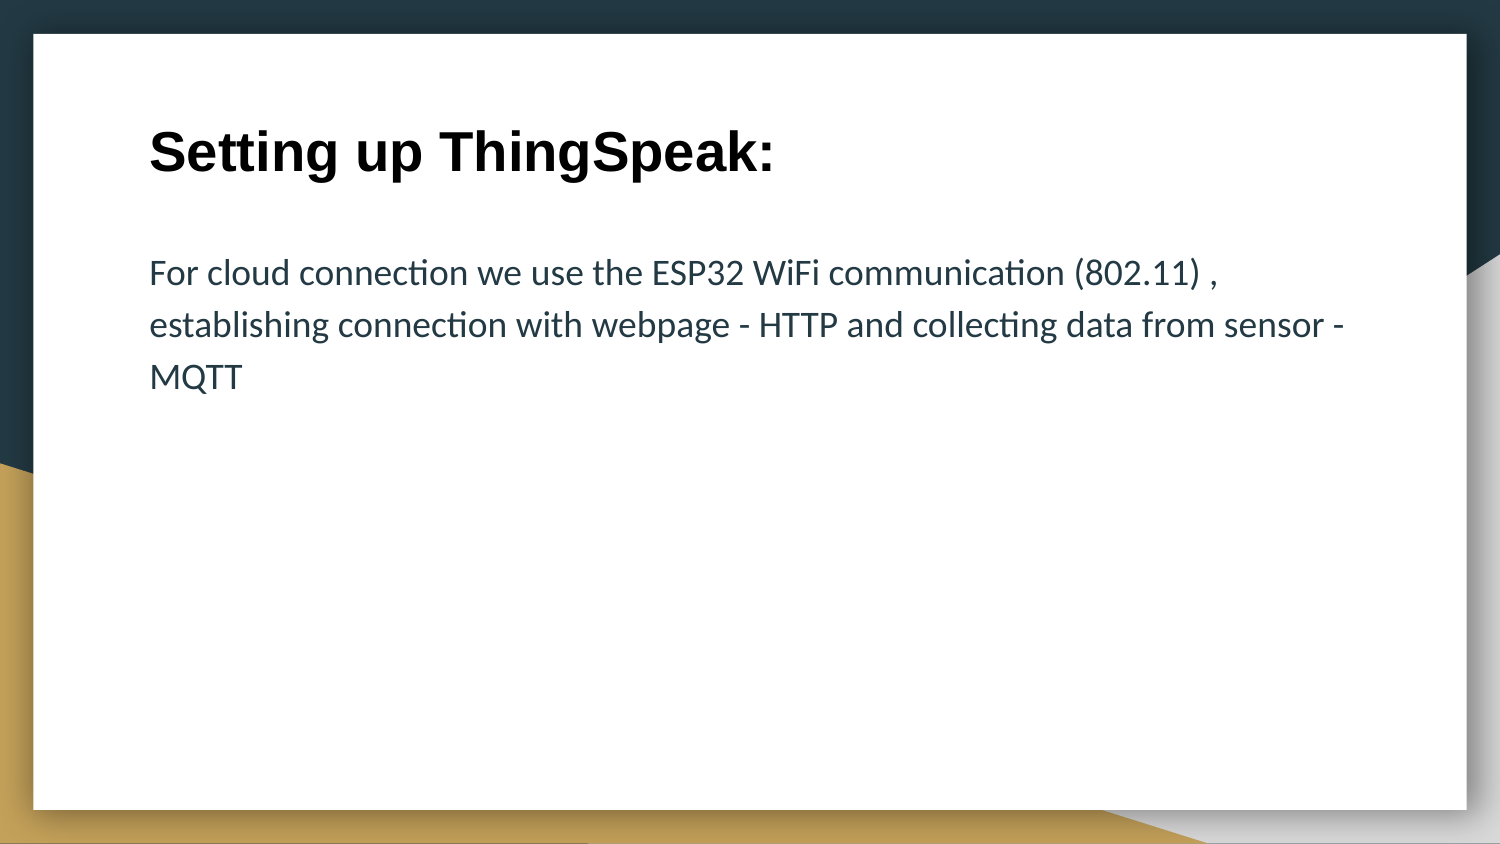

# Setting up ThingSpeak:

For cloud connection we use the ESP32 WiFi communication (802.11) , establishing connection with webpage - HTTP and collecting data from sensor -MQTT